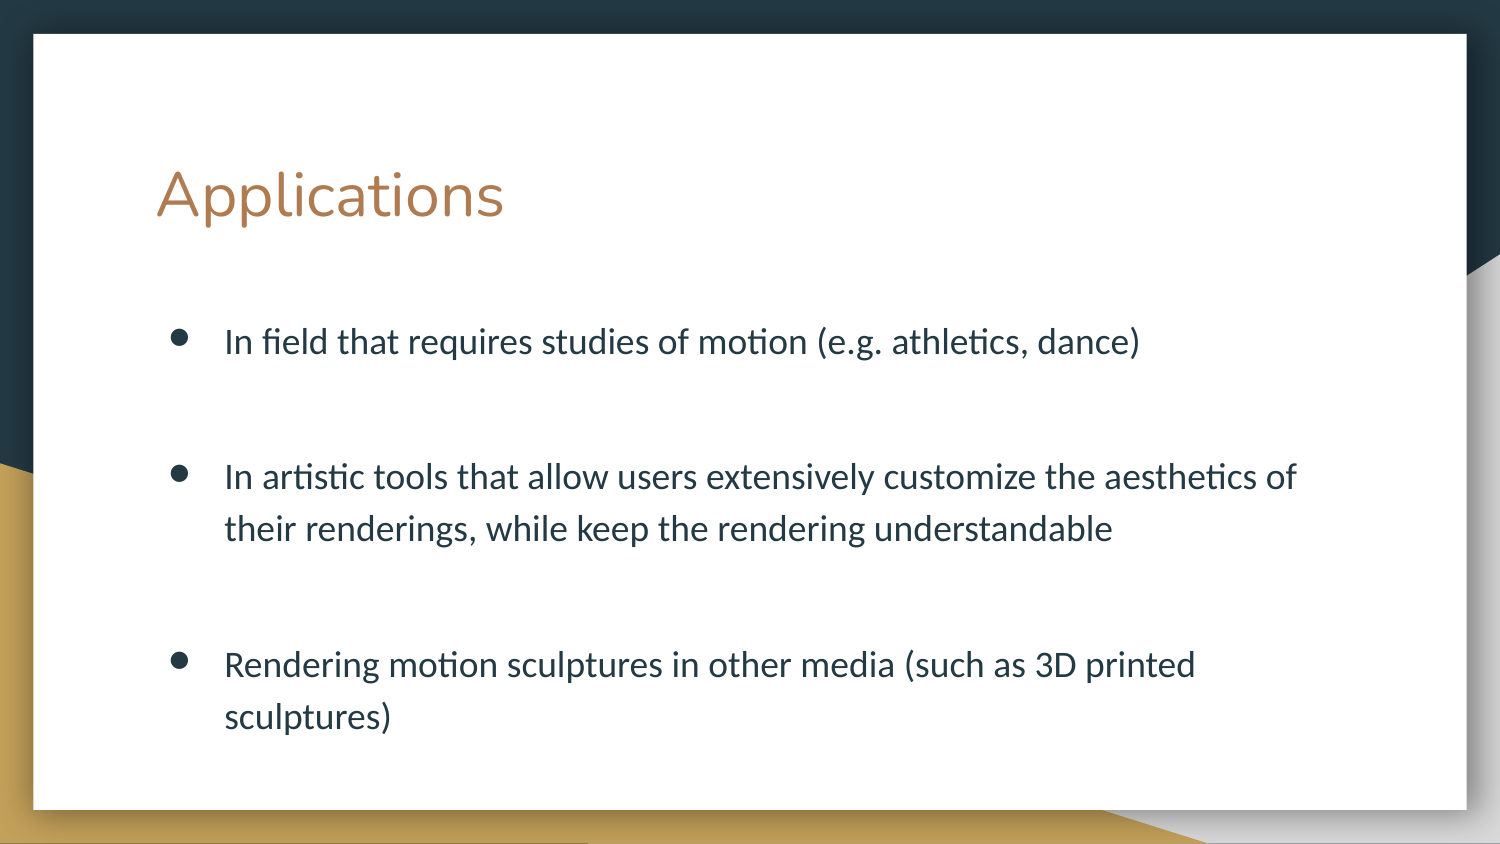

# Applications
In field that requires studies of motion (e.g. athletics, dance)

In artistic tools that allow users extensively customize the aesthetics of their renderings, while keep the rendering understandable

Rendering motion sculptures in other media (such as 3D printed sculptures)